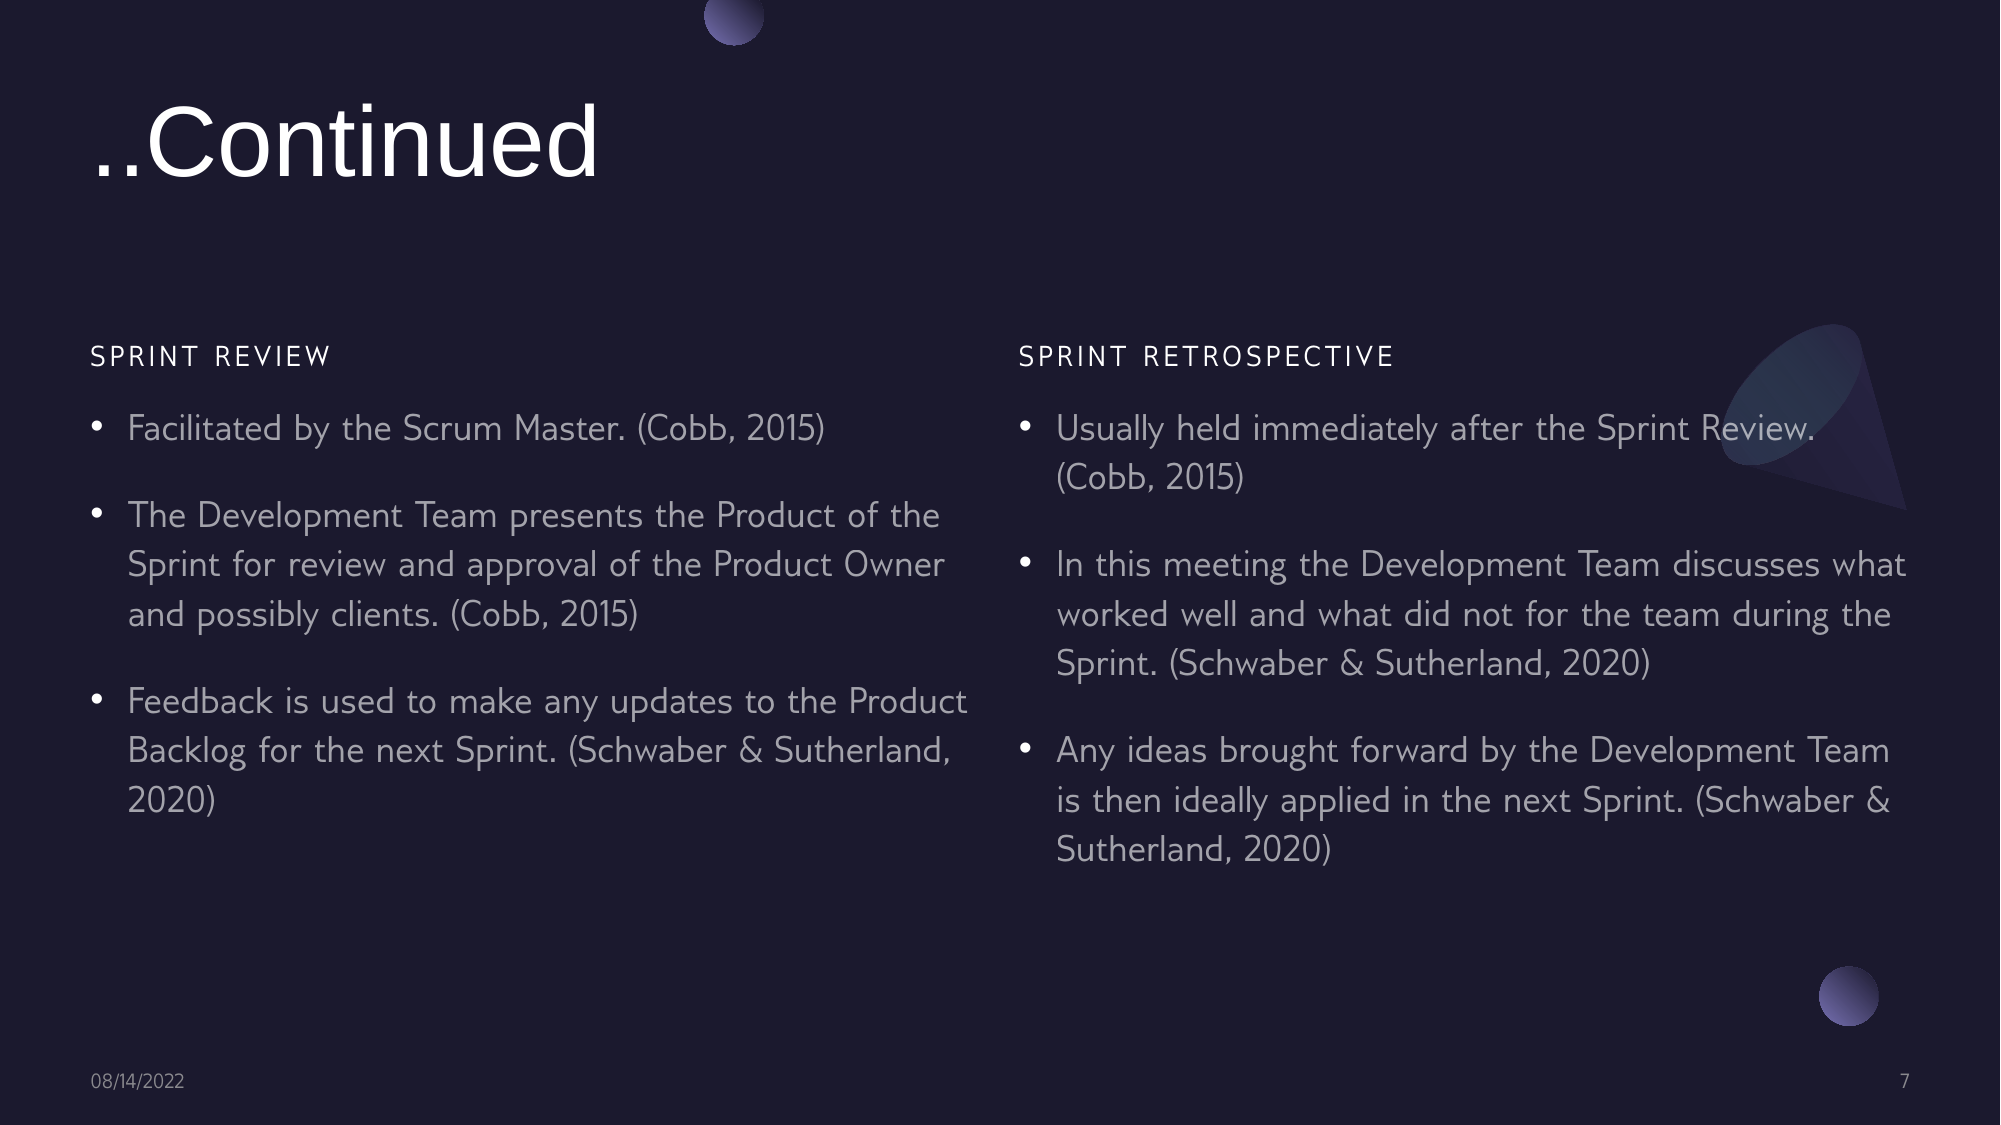

# ..Continued
Sprint review
Sprint Retrospective

Facilitated by the Scrum Master. (Cobb, 2015)
The Development Team presents the Product of the Sprint for review and approval of the Product Owner and possibly clients. (Cobb, 2015)
Feedback is used to make any updates to the Product Backlog for the next Sprint. (Schwaber & Sutherland, 2020)

Usually held immediately after the Sprint Review. (Cobb, 2015)
In this meeting the Development Team discusses what worked well and what did not for the team during the Sprint. (Schwaber & Sutherland, 2020)
Any ideas brought forward by the Development Team is then ideally applied in the next Sprint. (Schwaber & Sutherland, 2020)

08/14/2022
7